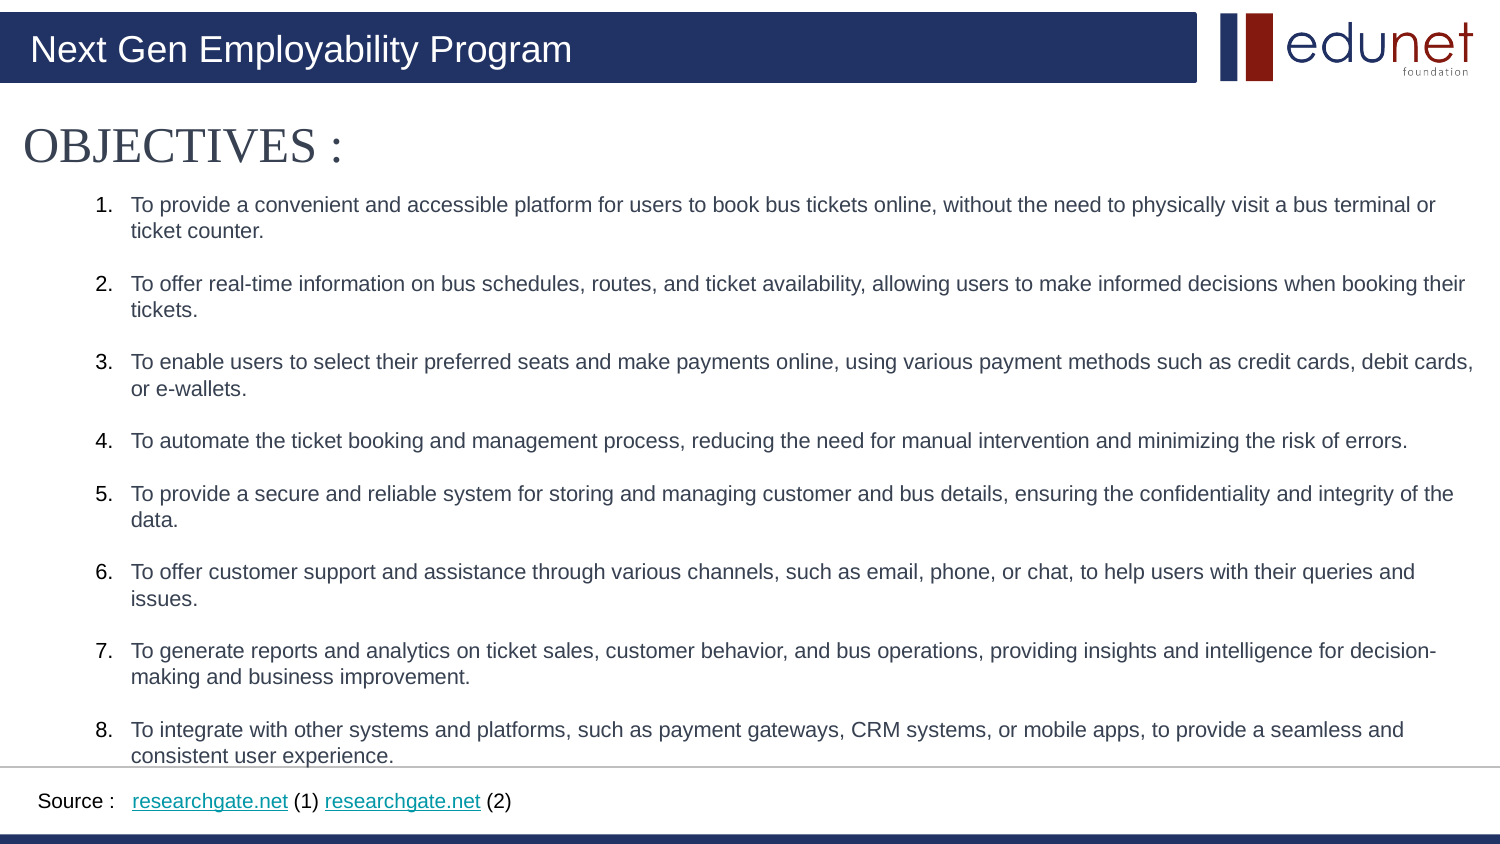

OBJECTIVES :

To provide a convenient and accessible platform for users to book bus tickets online, without the need to physically visit a bus terminal or ticket counter.

To offer real-time information on bus schedules, routes, and ticket availability, allowing users to make informed decisions when booking their tickets.

To enable users to select their preferred seats and make payments online, using various payment methods such as credit cards, debit cards, or e-wallets.

To automate the ticket booking and management process, reducing the need for manual intervention and minimizing the risk of errors.

To provide a secure and reliable system for storing and managing customer and bus details, ensuring the confidentiality and integrity of the data.

To offer customer support and assistance through various channels, such as email, phone, or chat, to help users with their queries and issues.

To generate reports and analytics on ticket sales, customer behavior, and bus operations, providing insights and intelligence for decision-making and business improvement.

To integrate with other systems and platforms, such as payment gateways, CRM systems, or mobile apps, to provide a seamless and consistent user experience.
Source :   researchgate.net (1) researchgate.net (2)